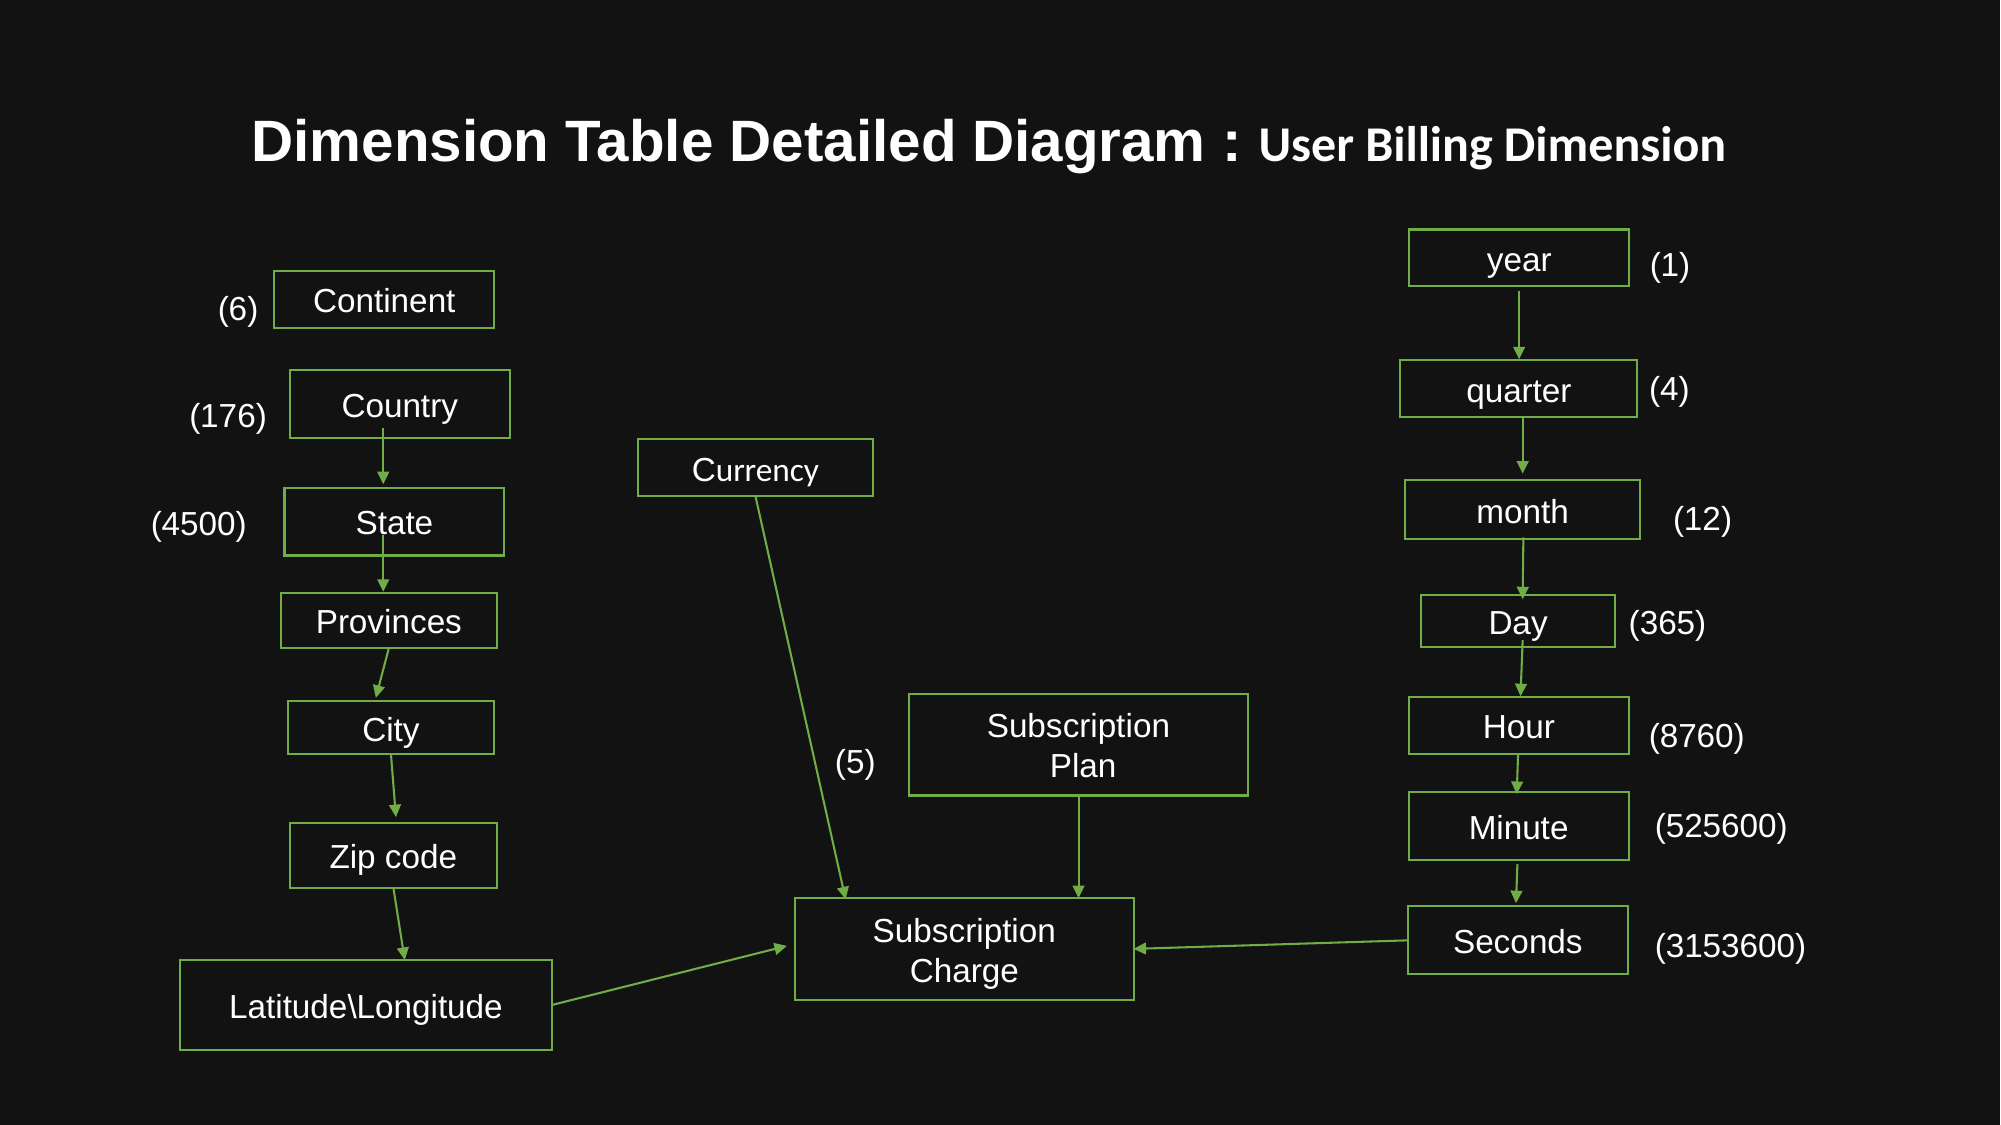

Dimension Table Detailed Diagram : User Billing Dimension
year
(1)
Continent
(6)
(4)
quarter
Country
(176)
Currency
month
(12)
State
(4500)
(365)
Provinces
Day
Subscription
 Plan
Hour
City
(8760)
(5)
Minute
(525600)
Zip code
Subscription
 Charge
Seconds
(3153600)
Latitude\Longitude